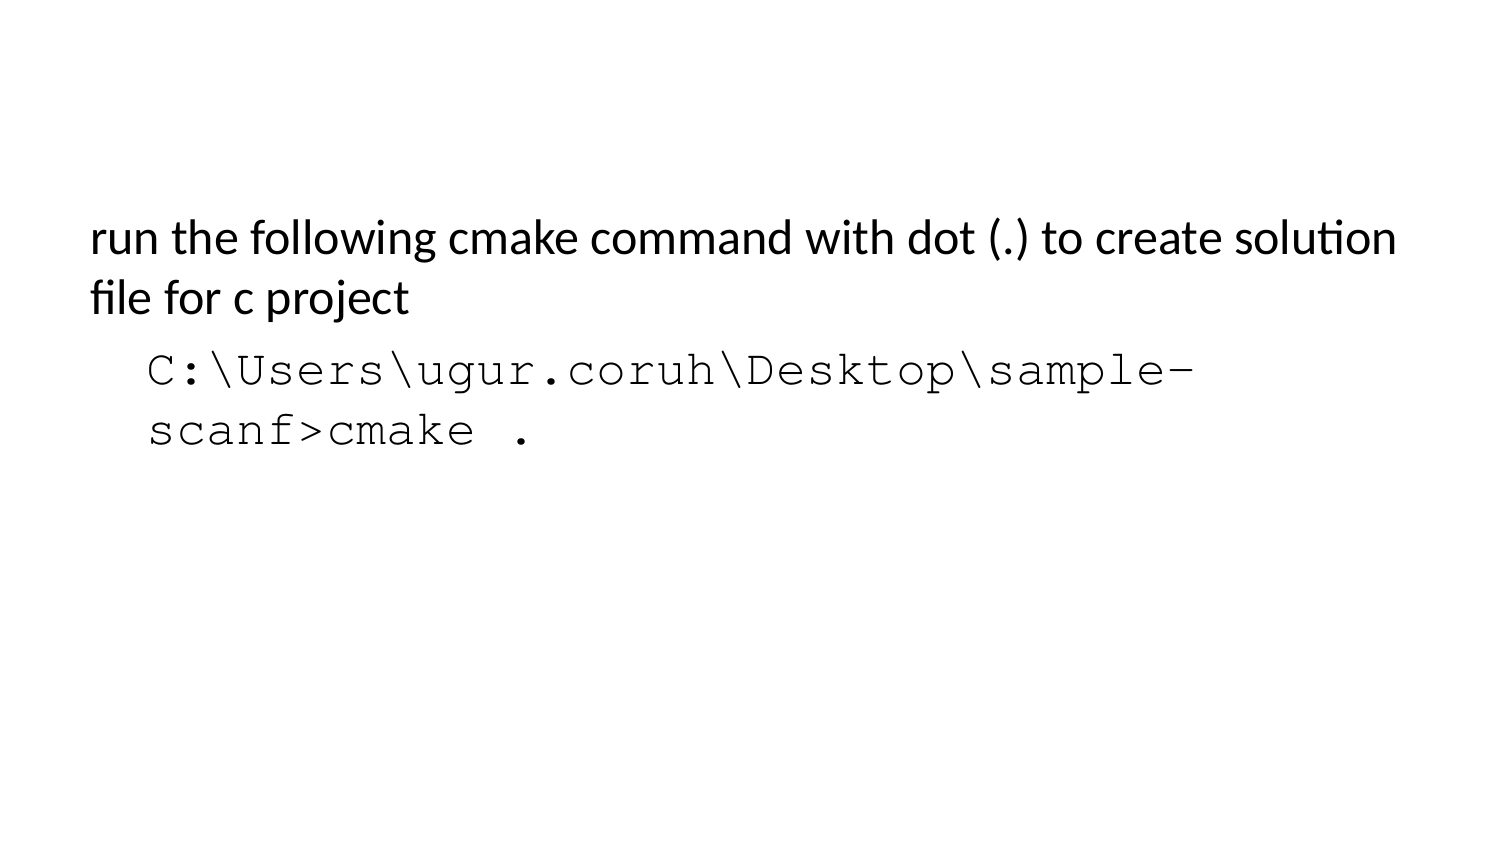

run the following cmake command with dot (.) to create solution file for c project
C:\Users\ugur.coruh\Desktop\sample-scanf>cmake .